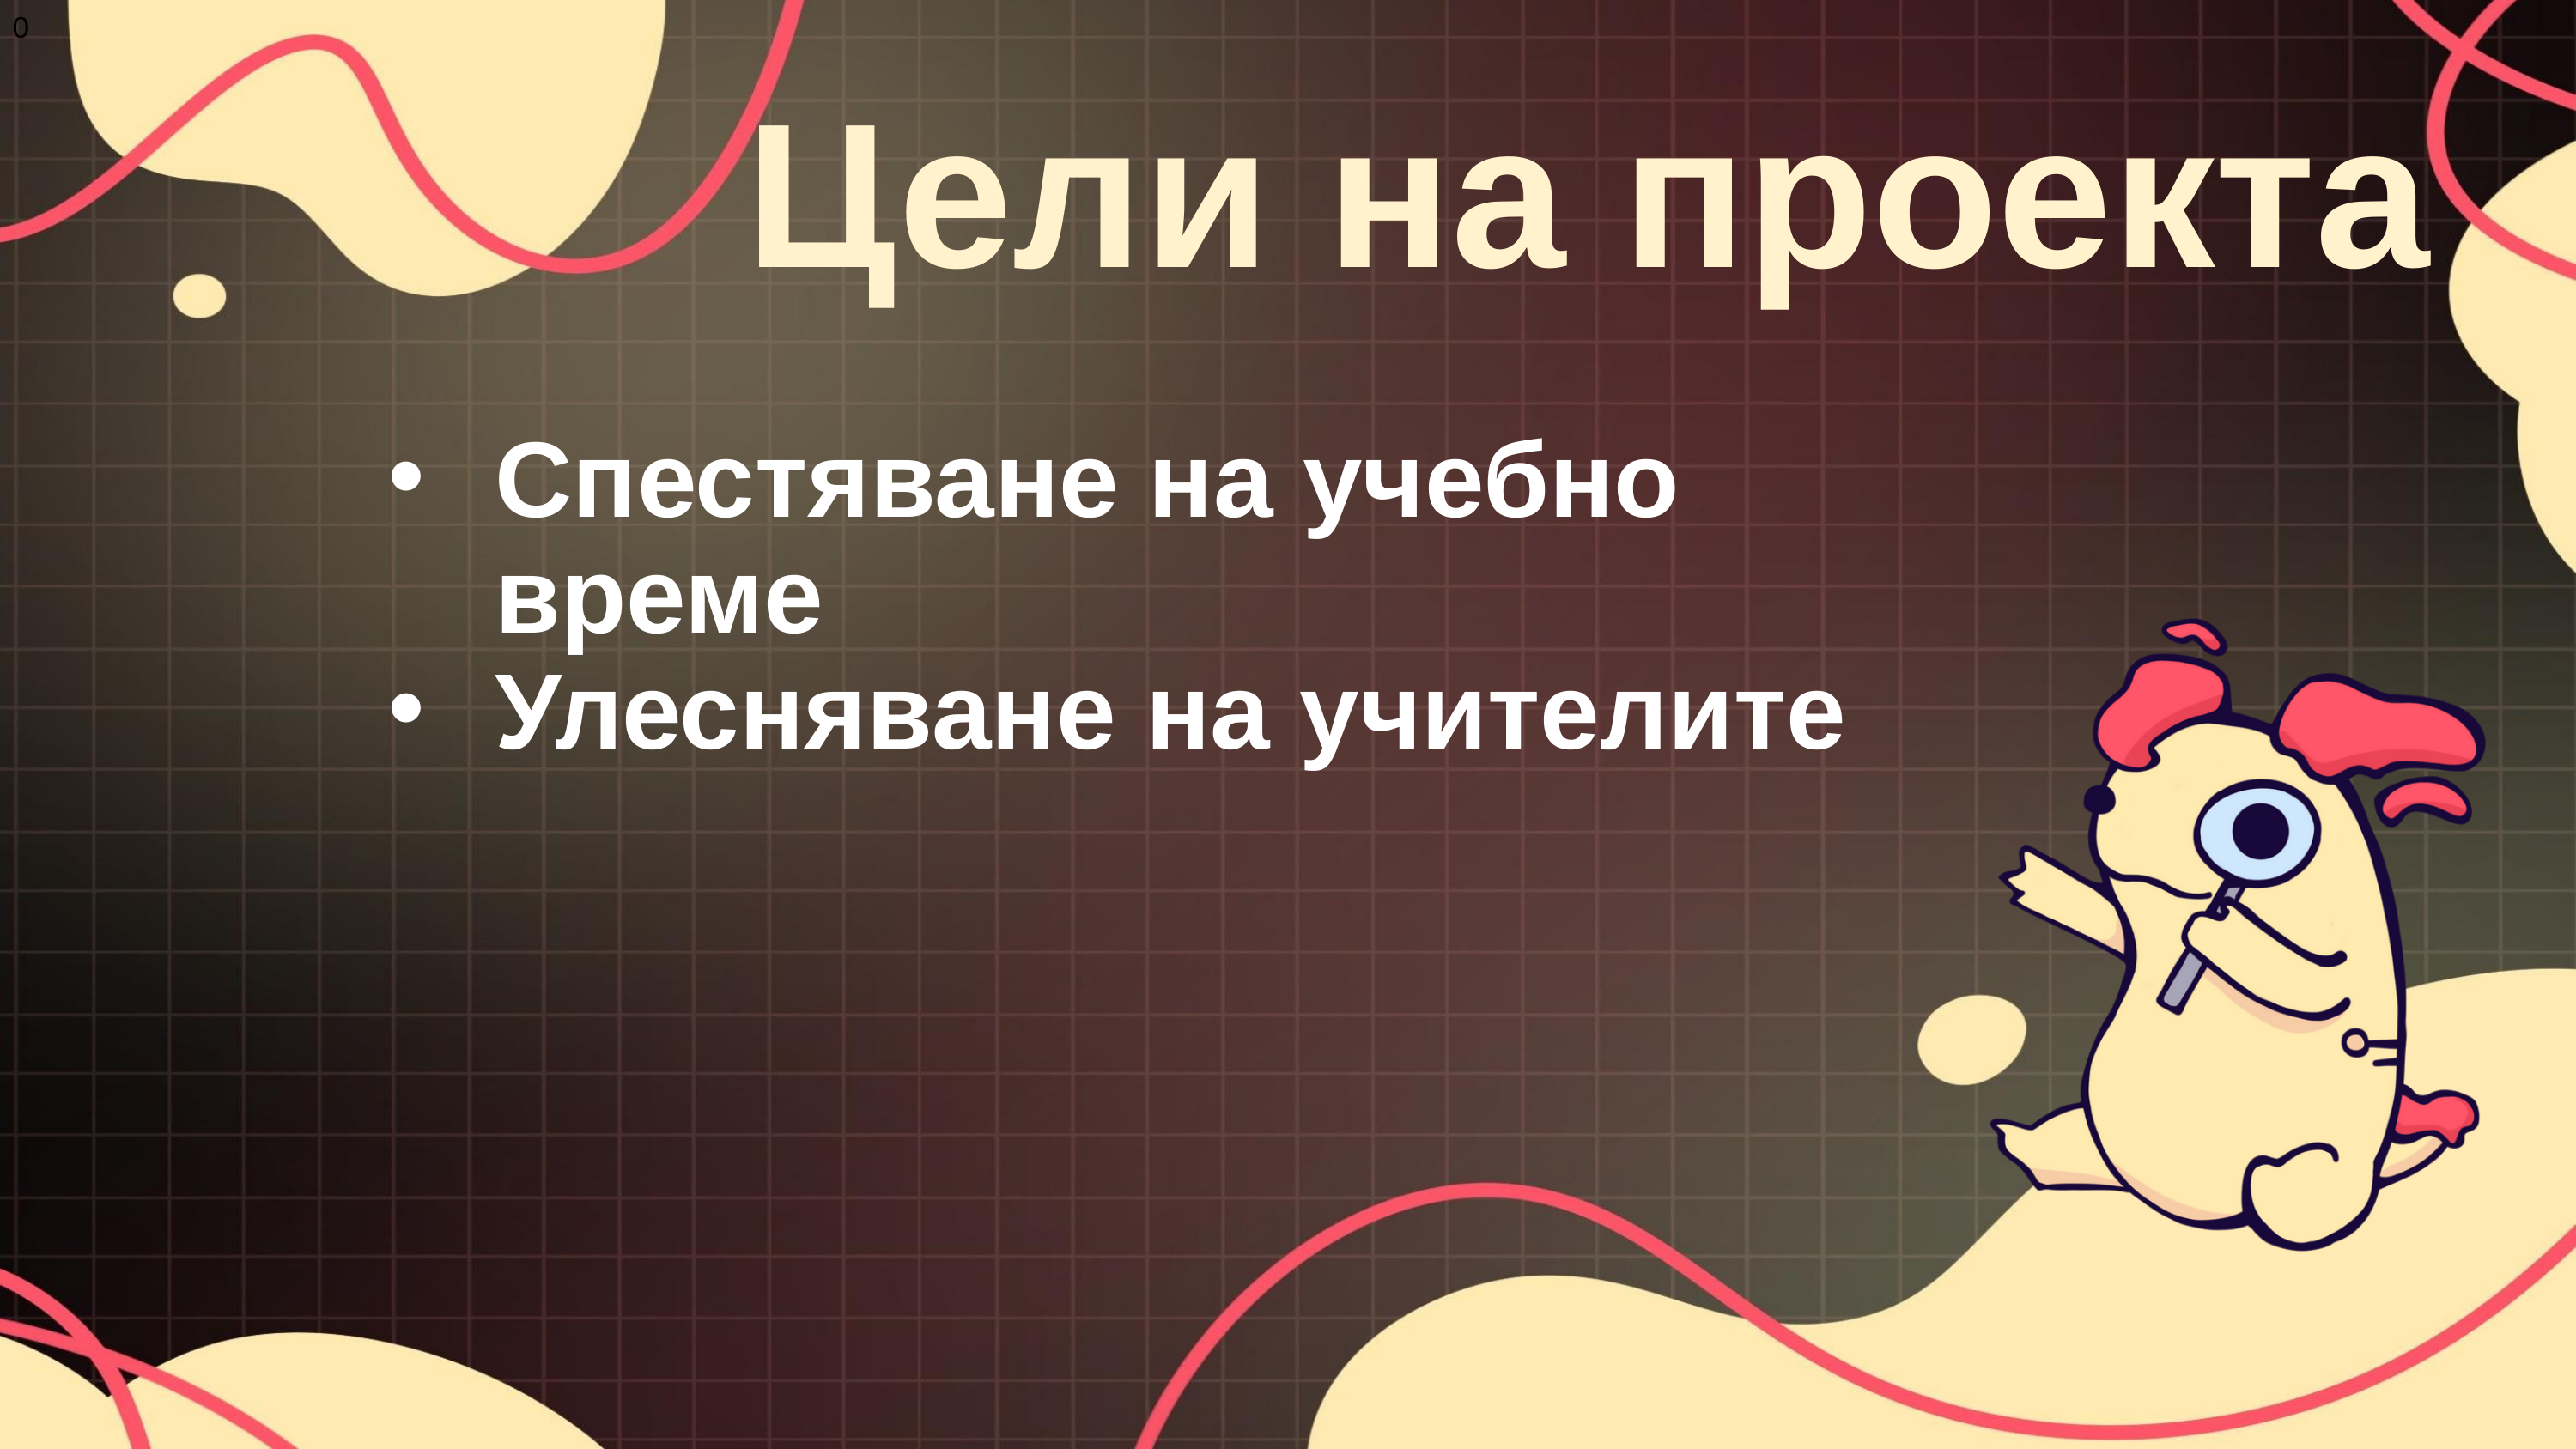

0
Цели на проекта
Спестяване на учебно време
Улесняване на учителите